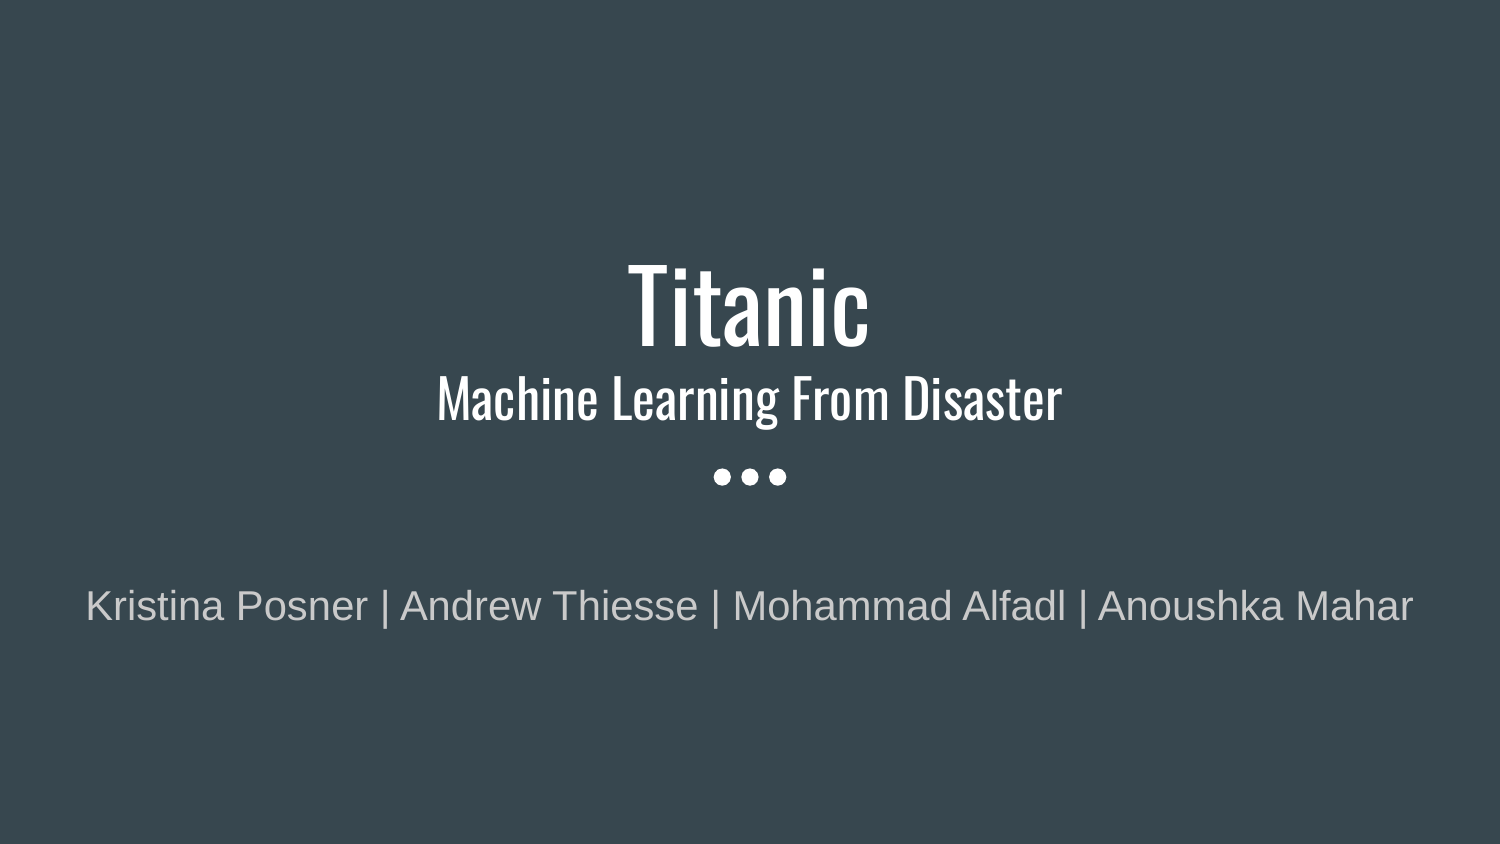

# Titanic
Machine Learning From Disaster
Kristina Posner | Andrew Thiesse | Mohammad Alfadl | Anoushka Mahar